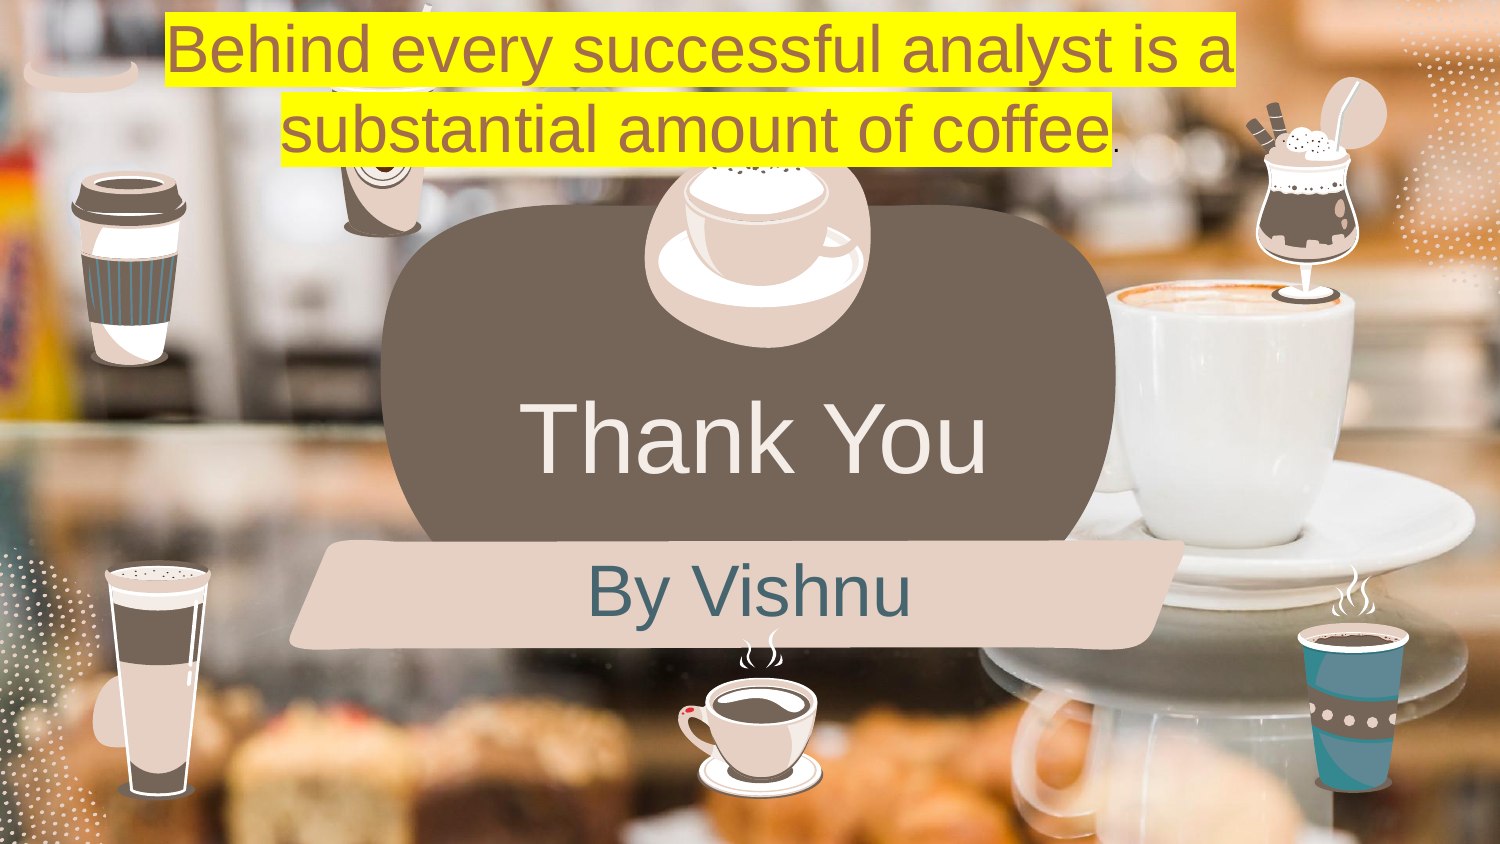

Behind every successful analyst is a substantial amount of coffee.

# Thank You
By Vishnu